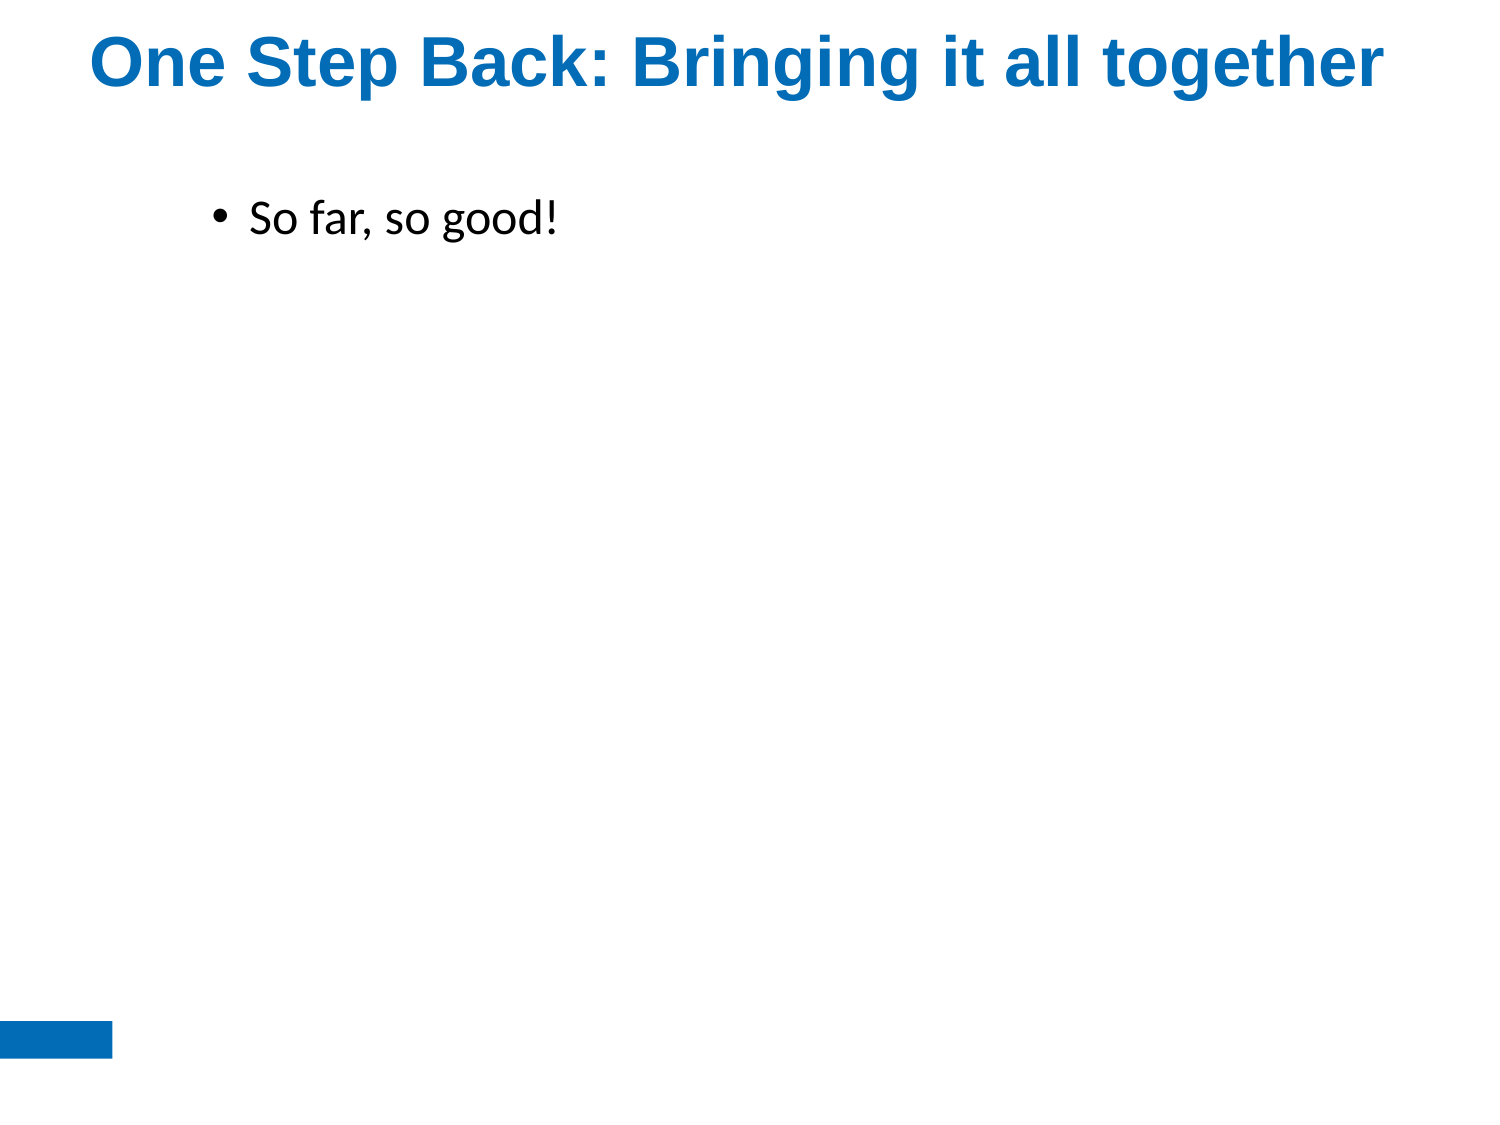

# One Step Back: Bringing it all together
So far, so good!